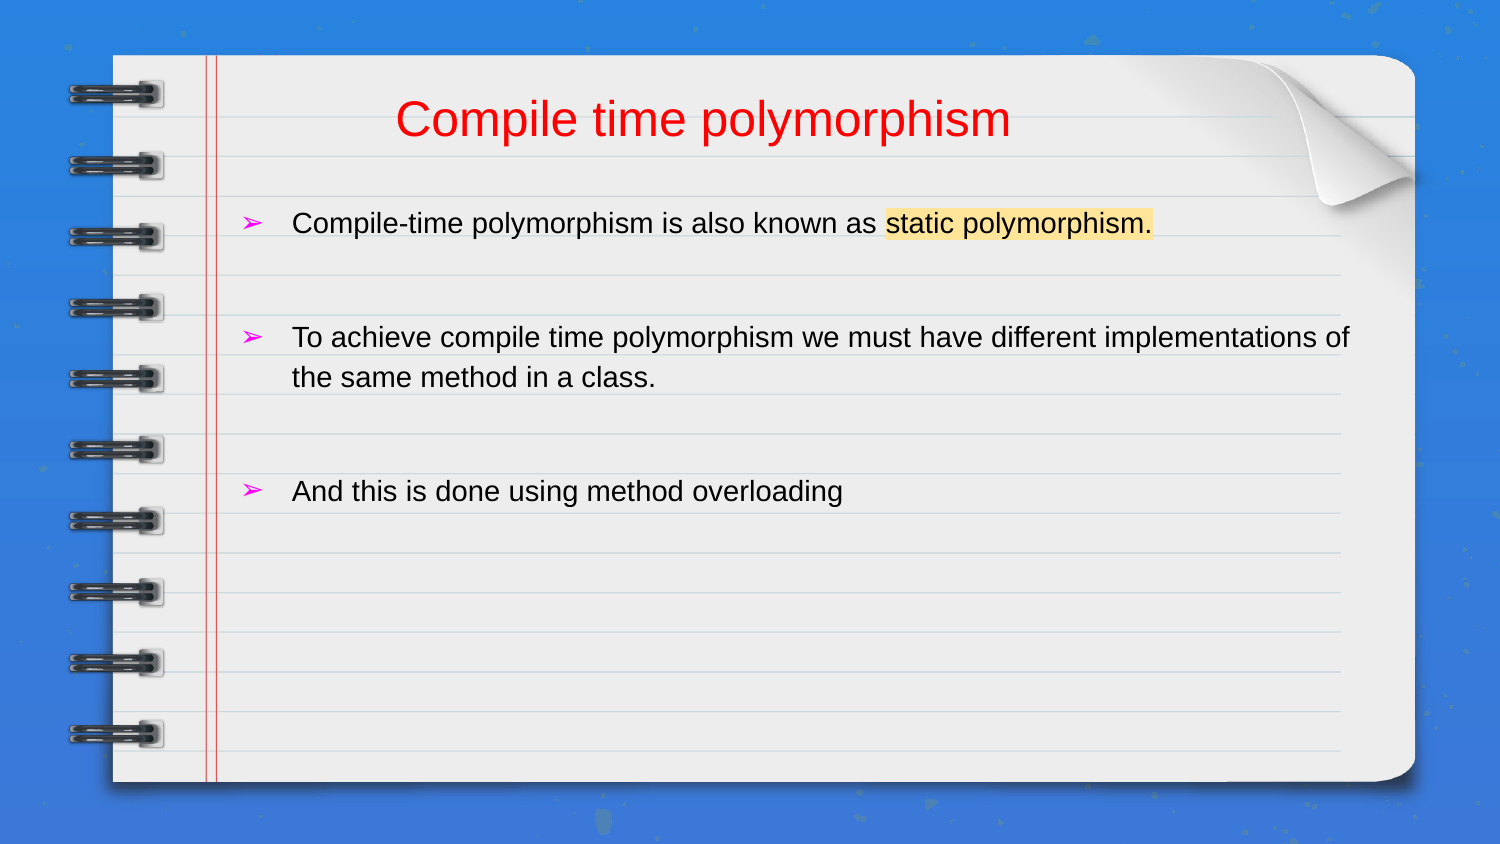

# Compile time polymorphism

Compile-time polymorphism is also known as static polymorphism.

To achieve compile time polymorphism we must have different implementations of the same method in a class.

And this is done using method overloading